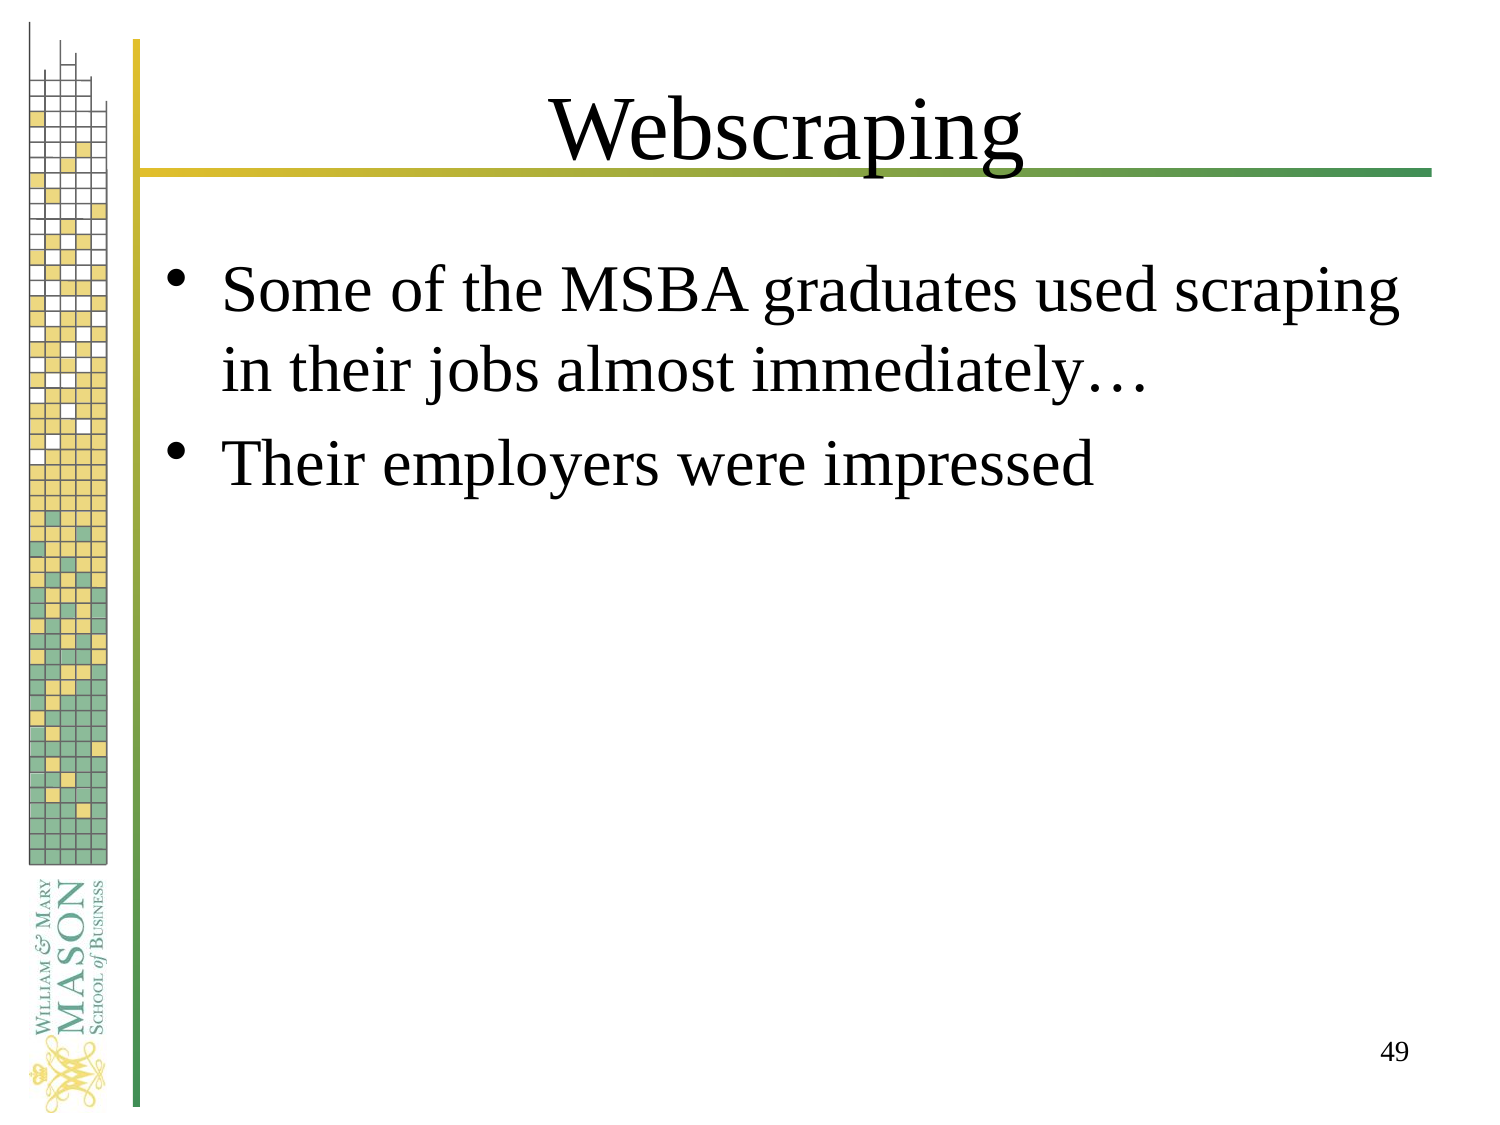

# Webscraping
Some of the MSBA graduates used scraping in their jobs almost immediately…
Their employers were impressed
49